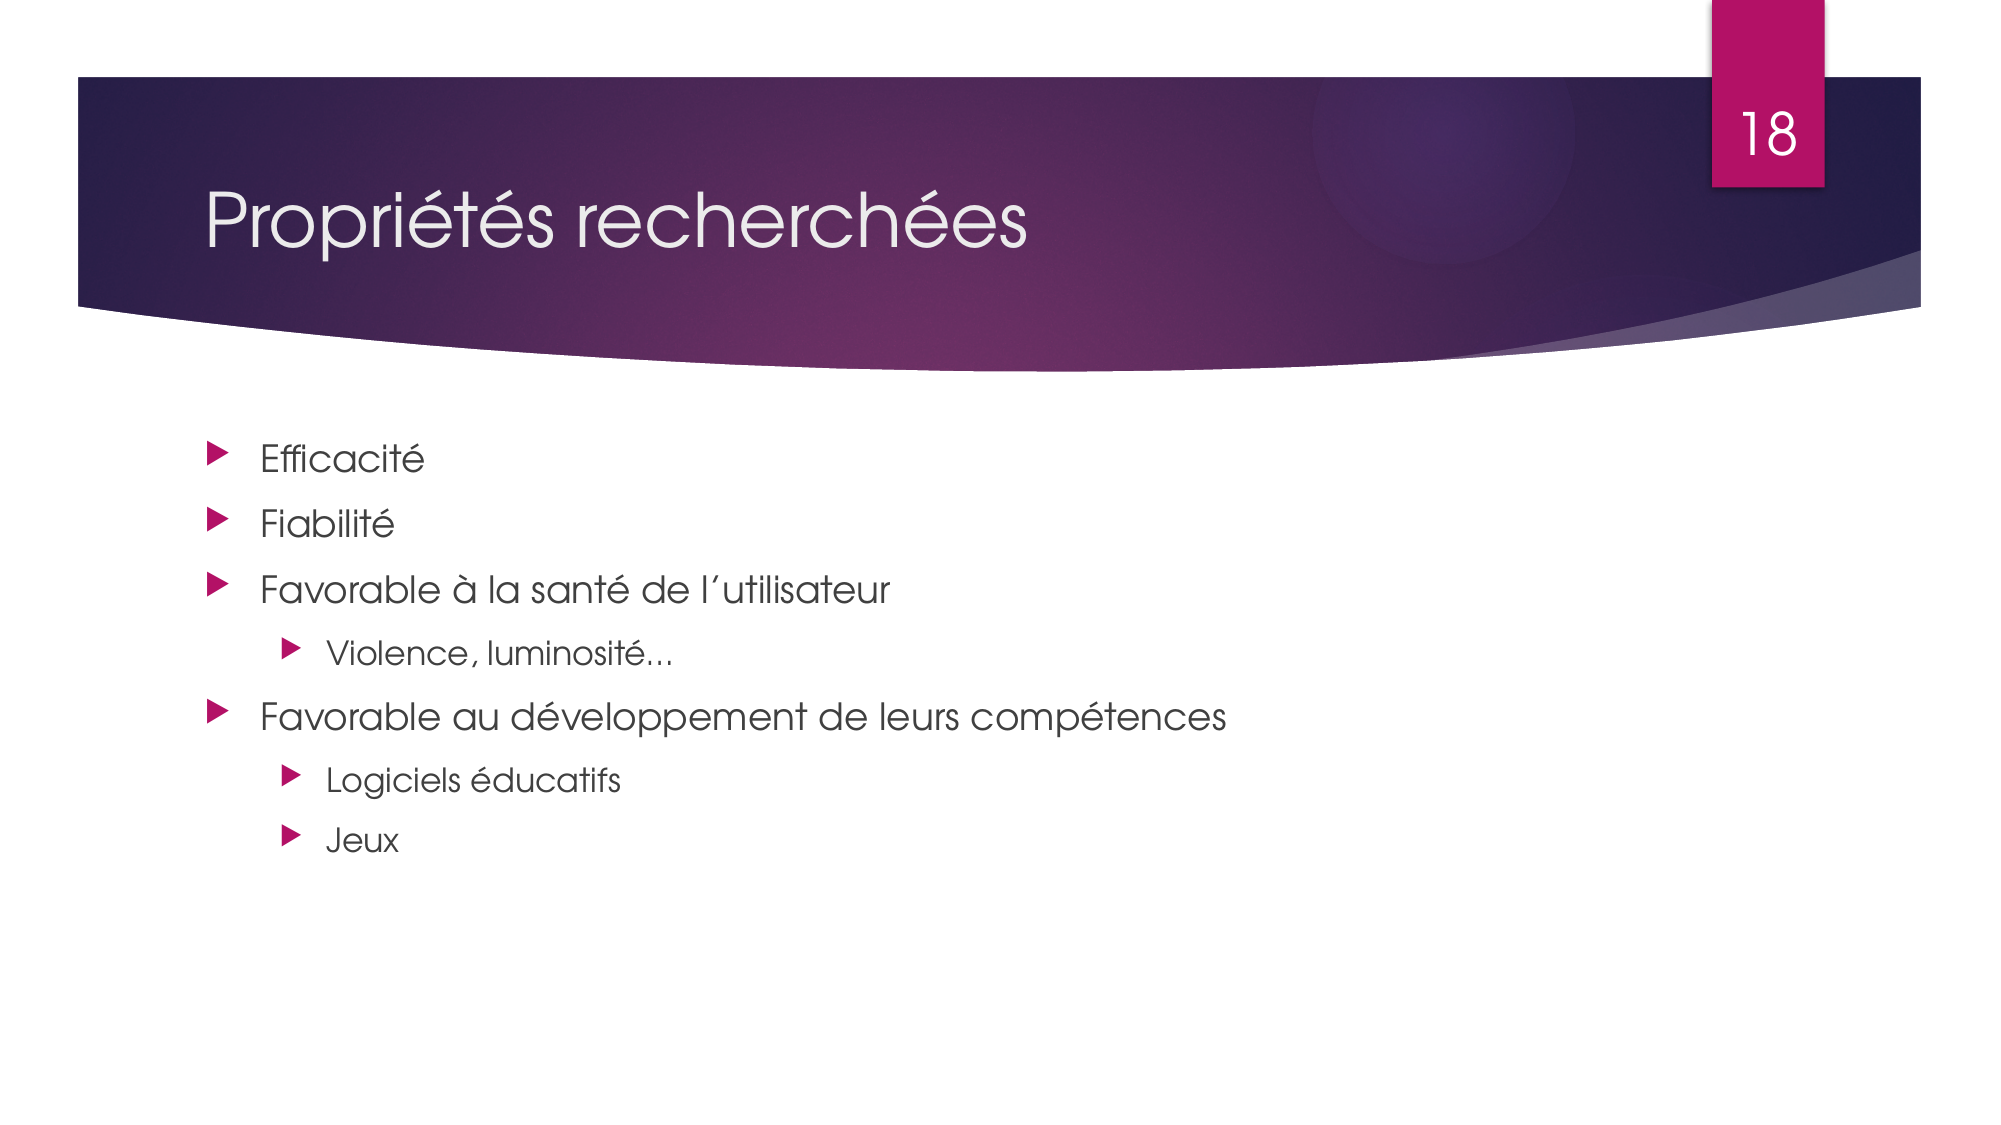

18
# Propriétés recherchées
Efficacité
Fiabilité
Favorable à la santé de l’utilisateur
Violence, luminosité…
Favorable au développement de leurs compétences
Logiciels éducatifs
Jeux